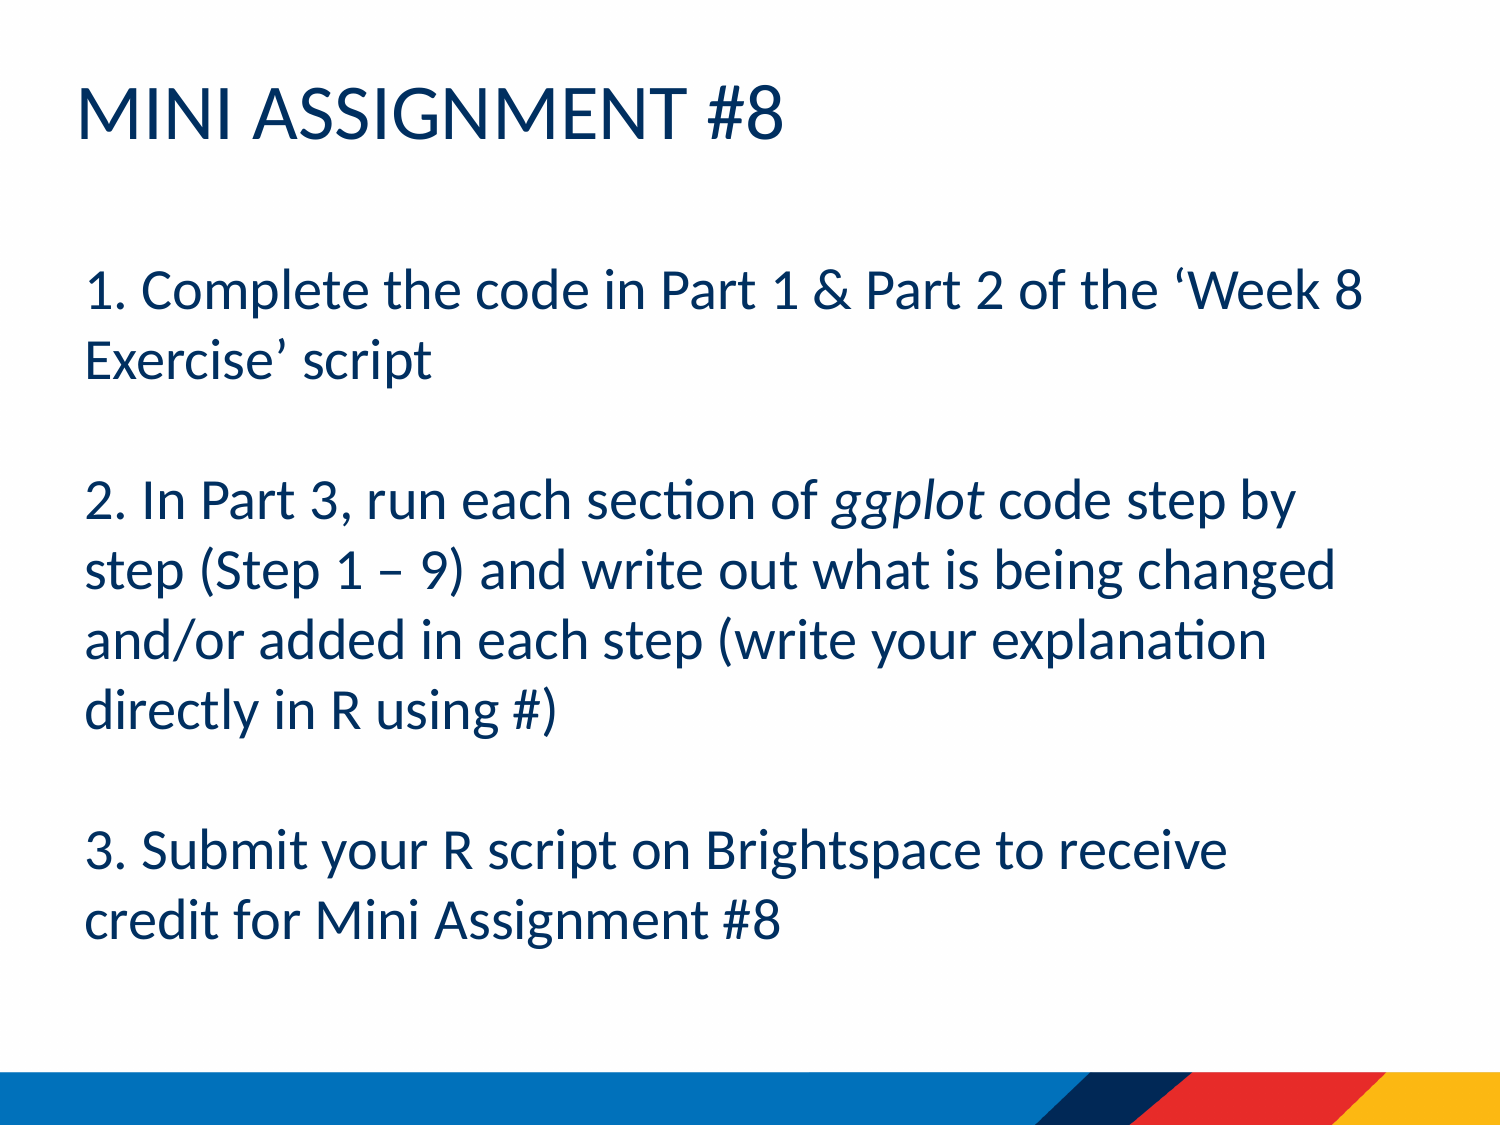

# Mini assignment #8
1. Complete the code in Part 1 & Part 2 of the ‘Week 8 Exercise’ script

2. In Part 3, run each section of ggplot code step by step (Step 1 – 9) and write out what is being changed and/or added in each step (write your explanation directly in R using #)

3. Submit your R script on Brightspace to receive credit for Mini Assignment #8